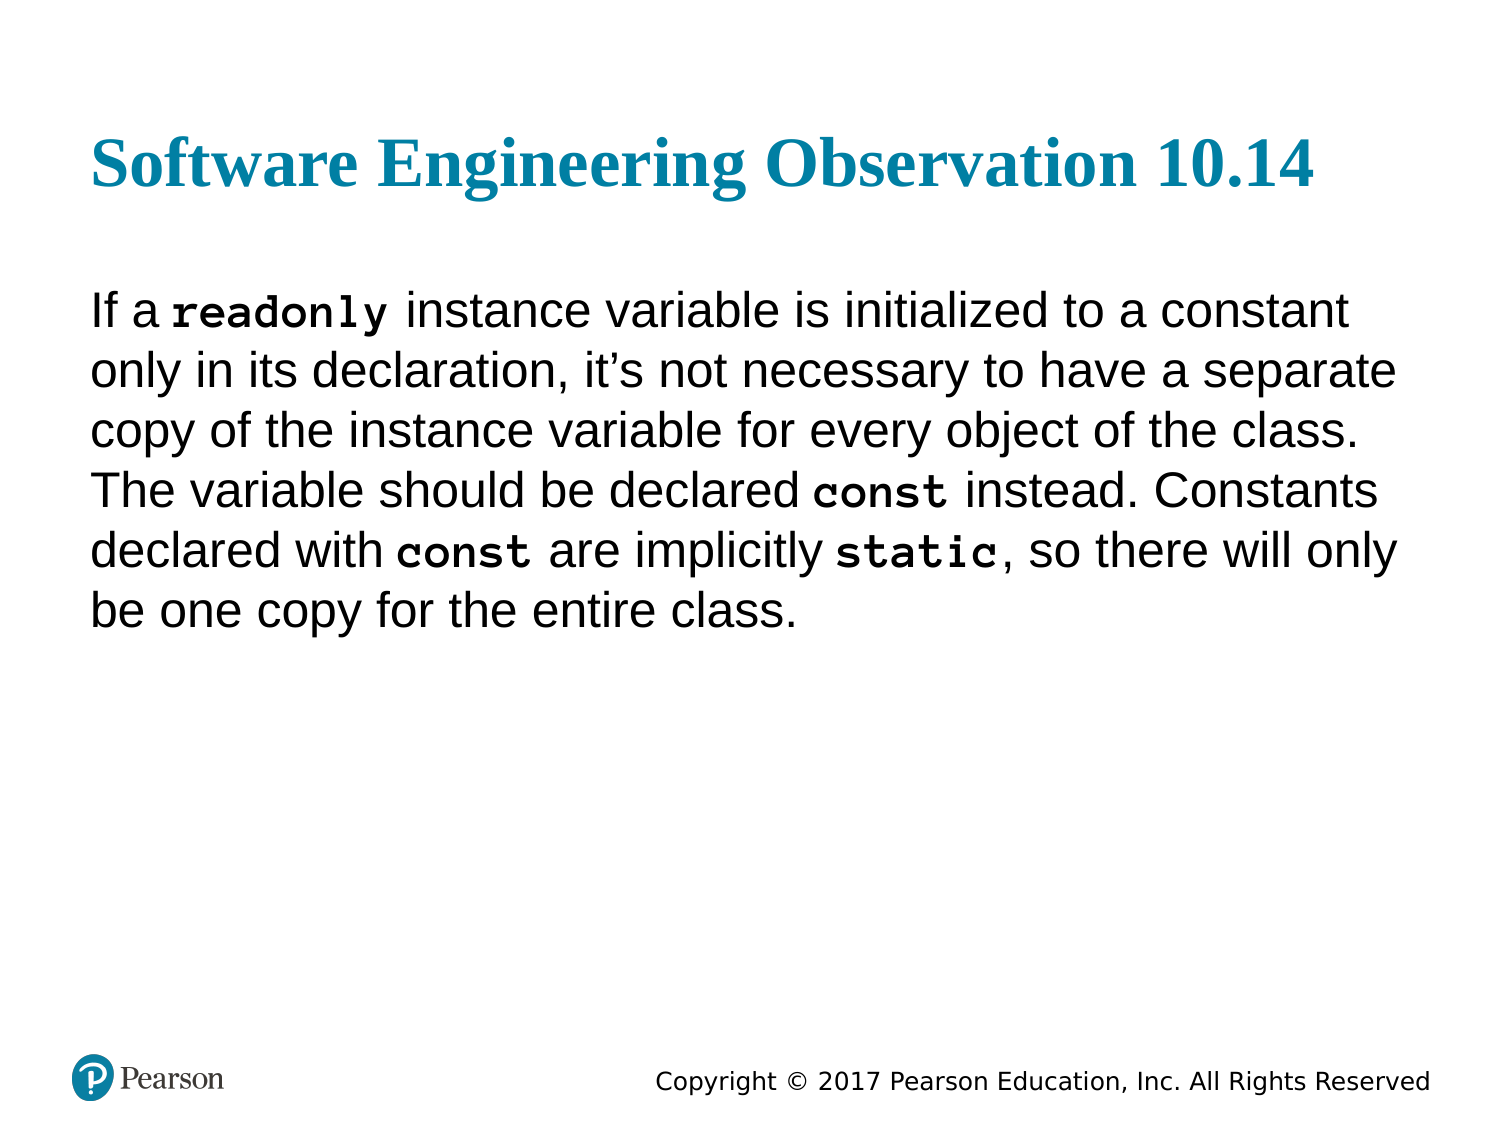

# Software Engineering Observation 10.14
If a readonly instance variable is initialized to a constant only in its declaration, it’s not necessary to have a separate copy of the instance variable for every object of the class. The variable should be declared const instead. Constants declared with const are implicitly static, so there will only be one copy for the entire class.